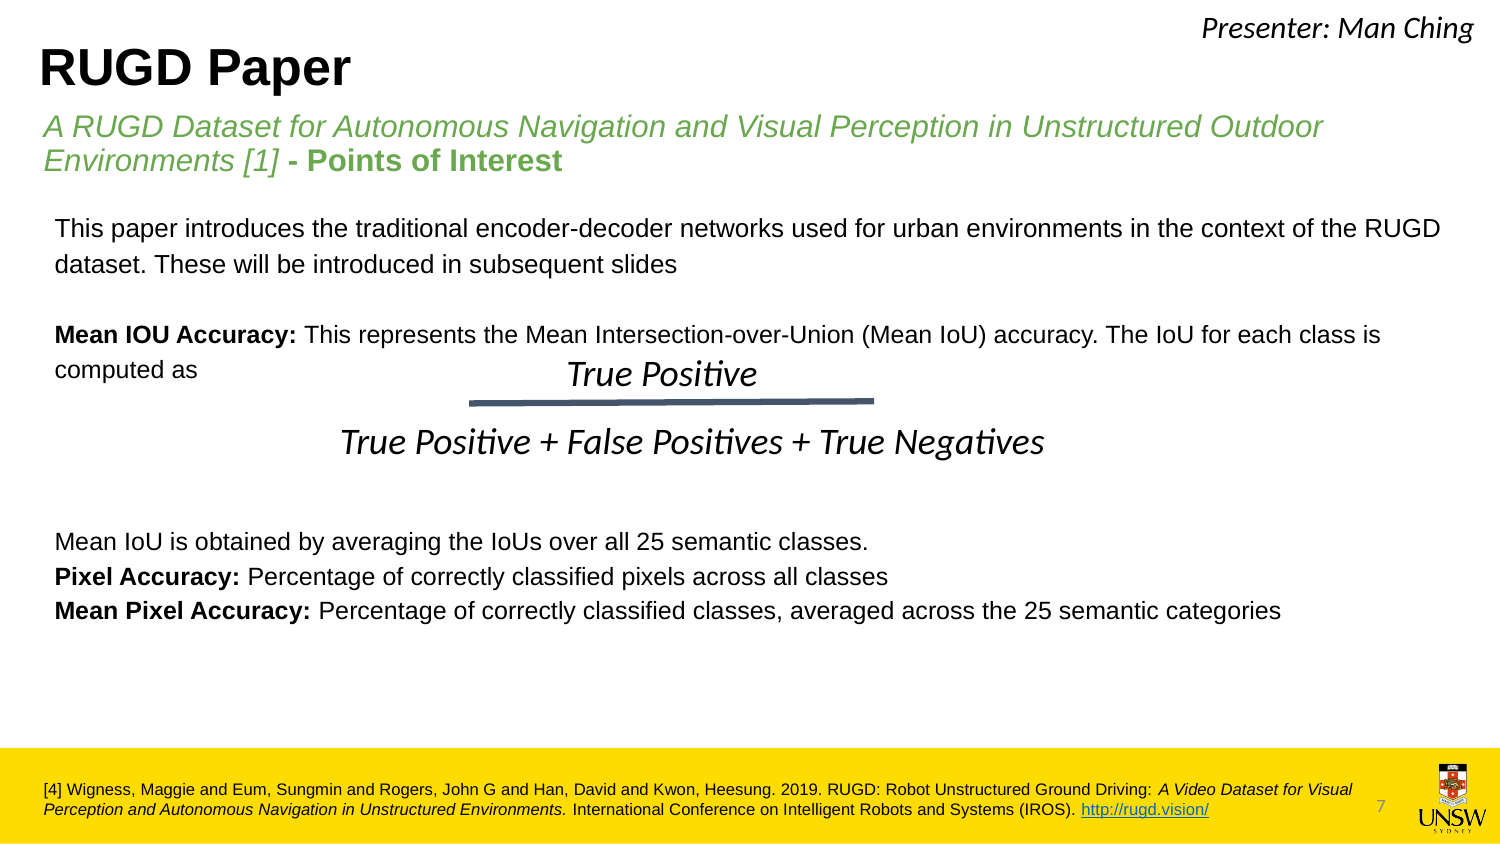

Presenter: Man Ching
# RUGD Paper
A RUGD Dataset for Autonomous Navigation and Visual Perception in Unstructured Outdoor Environments [1] - Points of Interest
This paper introduces the traditional encoder-decoder networks used for urban environments in the context of the RUGD dataset. These will be introduced in subsequent slides

Mean IOU Accuracy: This represents the Mean Intersection-over-Union (Mean IoU) accuracy. The IoU for each class is computed as

Mean IoU is obtained by averaging the IoUs over all 25 semantic classes.
Pixel Accuracy: Percentage of correctly classified pixels across all classes
Mean Pixel Accuracy: Percentage of correctly classified classes, averaged across the 25 semantic categories

True Positive
True Positive + False Positives + True Negatives
[4] Wigness, Maggie and Eum, Sungmin and Rogers, John G and Han, David and Kwon, Heesung. 2019. RUGD: Robot Unstructured Ground Driving: A Video Dataset for Visual Perception and Autonomous Navigation in Unstructured Environments. International Conference on Intelligent Robots and Systems (IROS). http://rugd.vision/
7